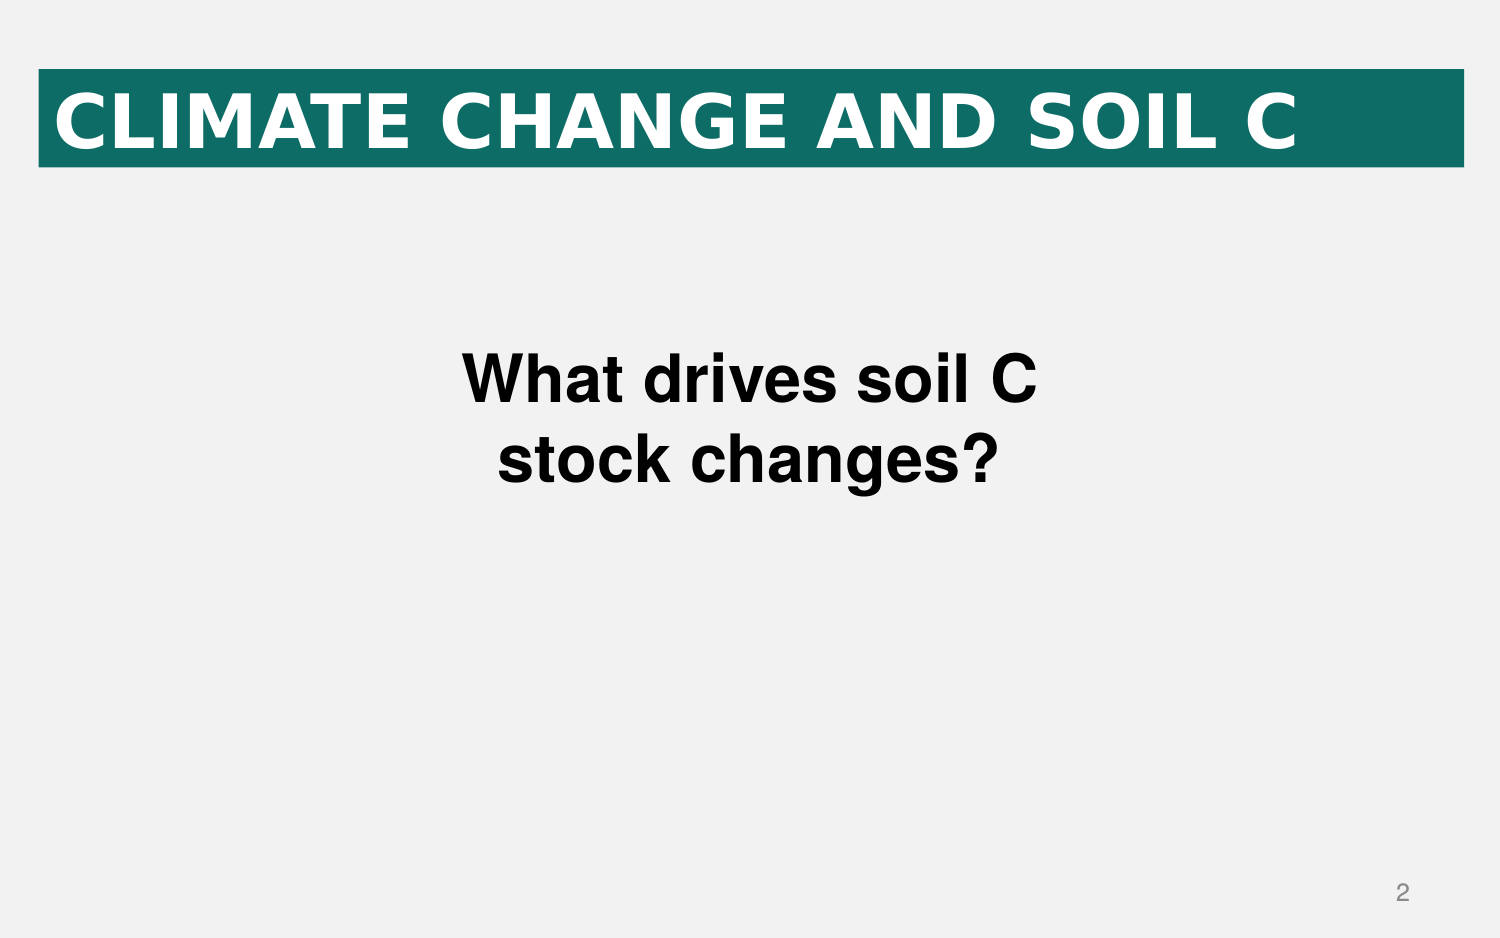

CLIMATE CHANGE AND SOIL C
What drives soil C stock changes?
2
2